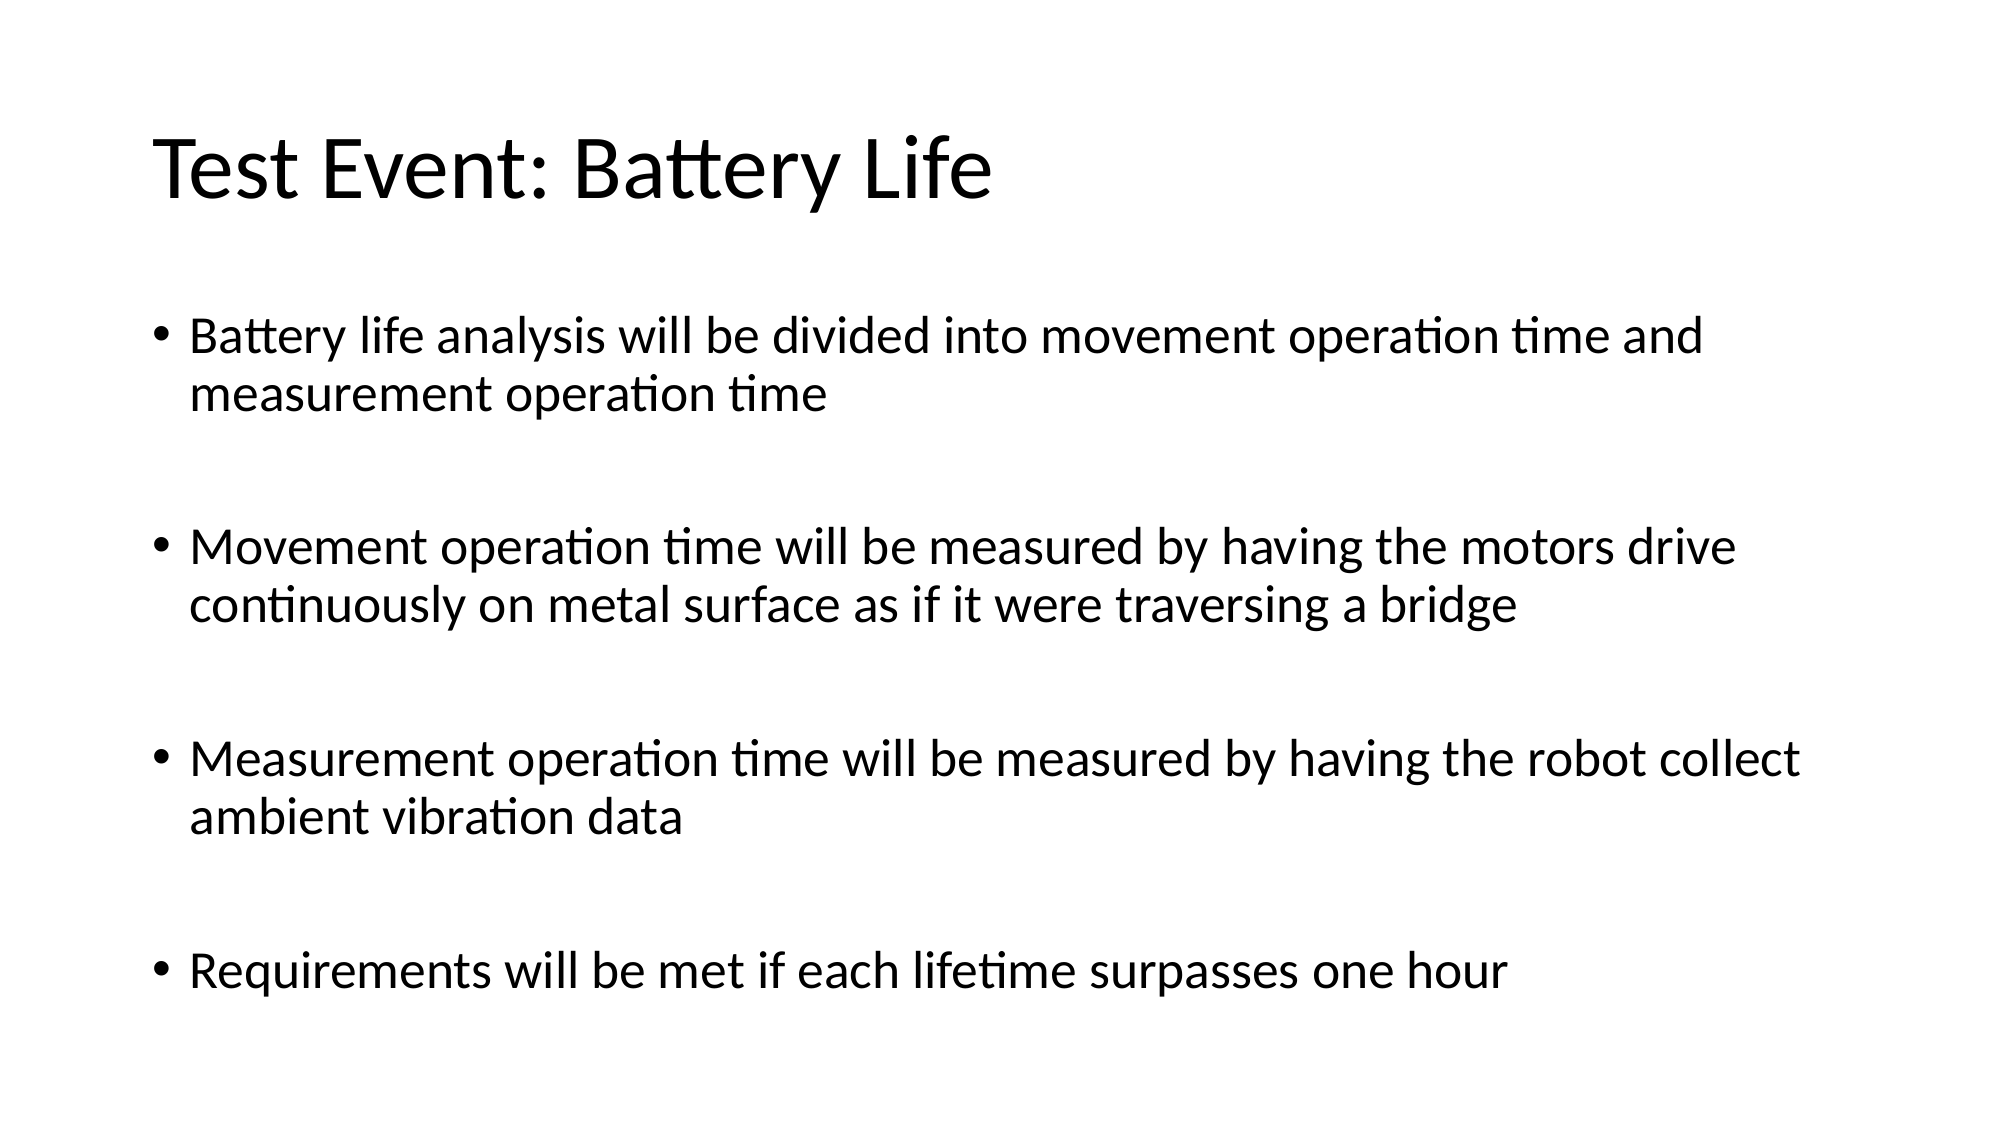

# Test Event: Battery Life
Battery life analysis will be divided into movement operation time and measurement operation time

Movement operation time will be measured by having the motors drive continuously on metal surface as if it were traversing a bridge

Measurement operation time will be measured by having the robot collect ambient vibration data

Requirements will be met if each lifetime surpasses one hour